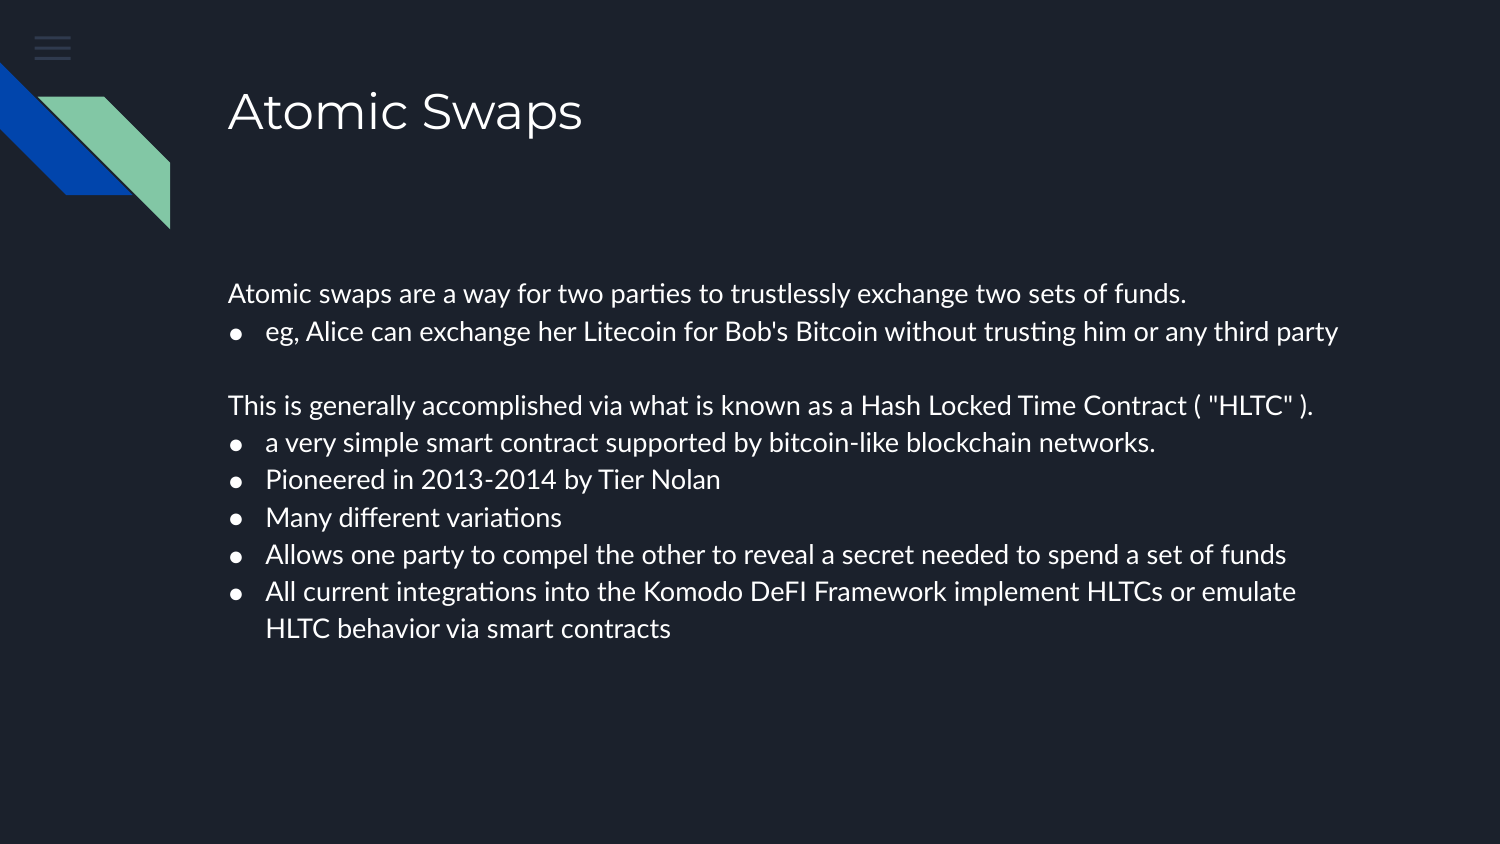

# Atomic Swaps
Atomic swaps are a way for two parties to trustlessly exchange two sets of funds.
eg, Alice can exchange her Litecoin for Bob's Bitcoin without trusting him or any third party

This is generally accomplished via what is known as a Hash Locked Time Contract ( "HLTC" ).
a very simple smart contract supported by bitcoin-like blockchain networks.
Pioneered in 2013-2014 by Tier Nolan
Many different variations
Allows one party to compel the other to reveal a secret needed to spend a set of funds
All current integrations into the Komodo DeFI Framework implement HLTCs or emulate HLTC behavior via smart contracts